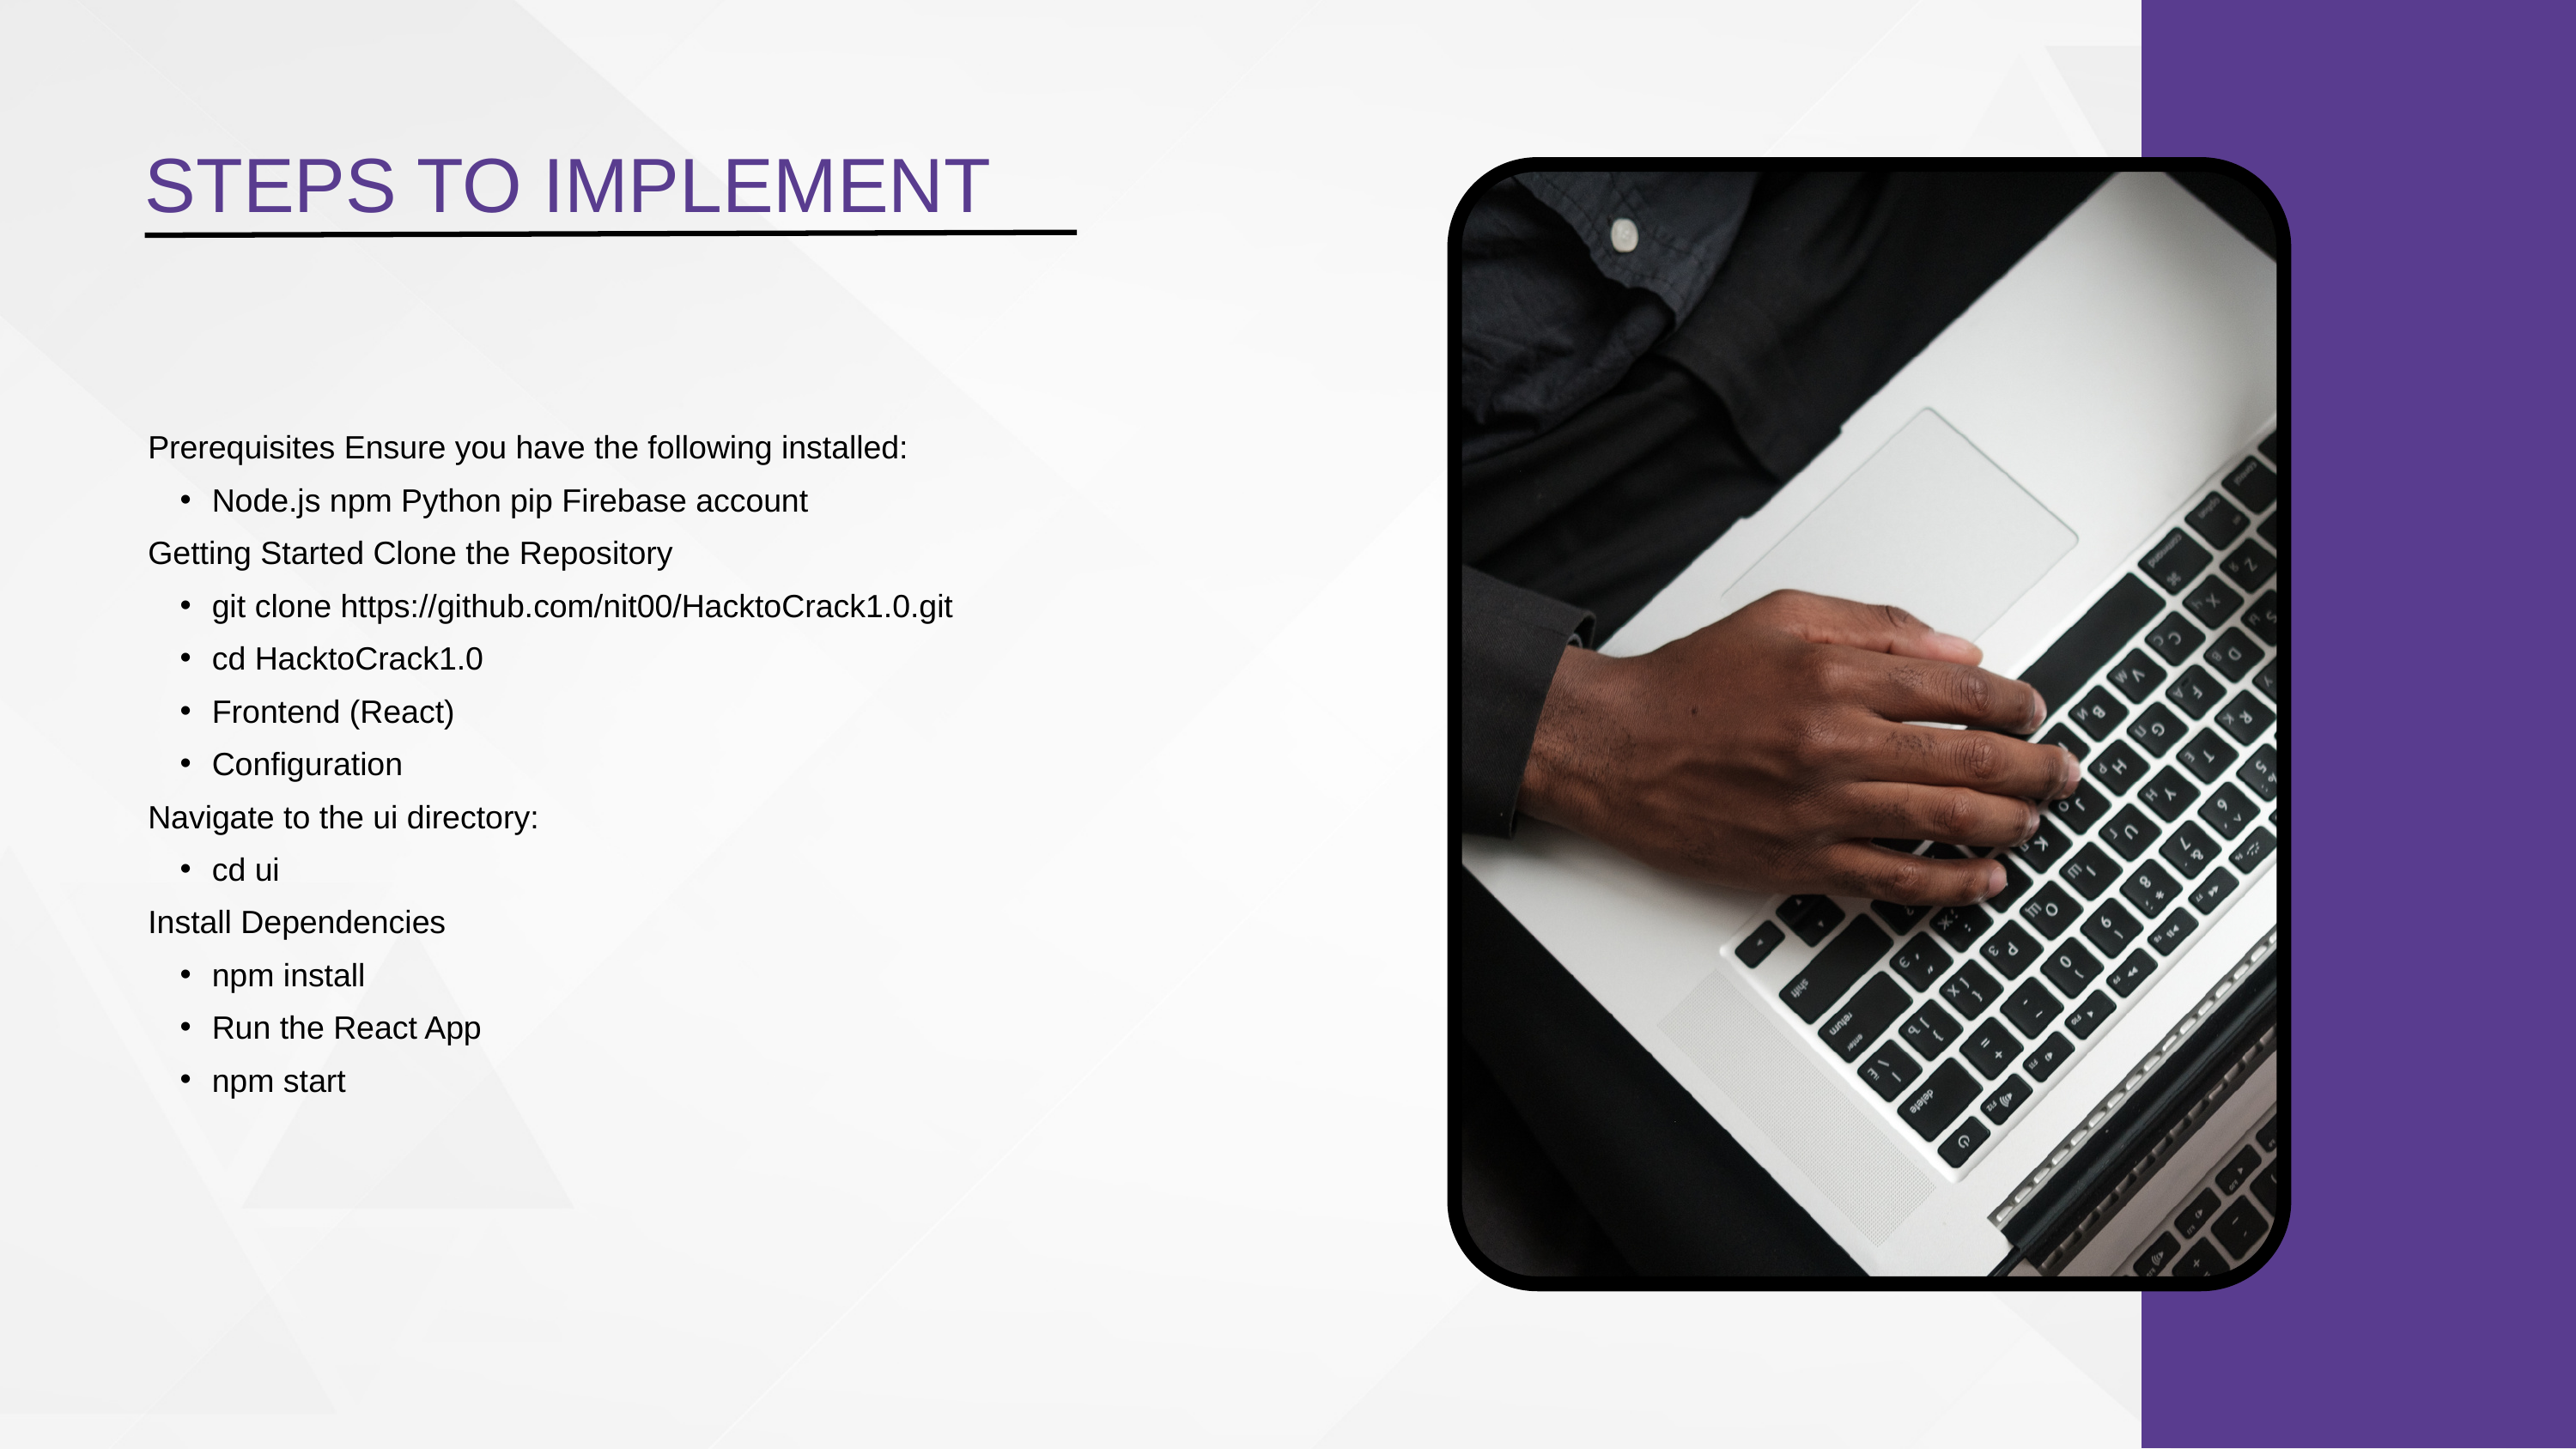

STEPS TO IMPLEMENT

Prerequisites Ensure you have the following installed:
Node.js npm Python pip Firebase account
Getting Started Clone the Repository
git clone https://github.com/nit00/HacktoCrack1.0.git
cd HacktoCrack1.0
Frontend (React)
Configuration
Navigate to the ui directory:
cd ui
Install Dependencies
npm install
Run the React App
npm start